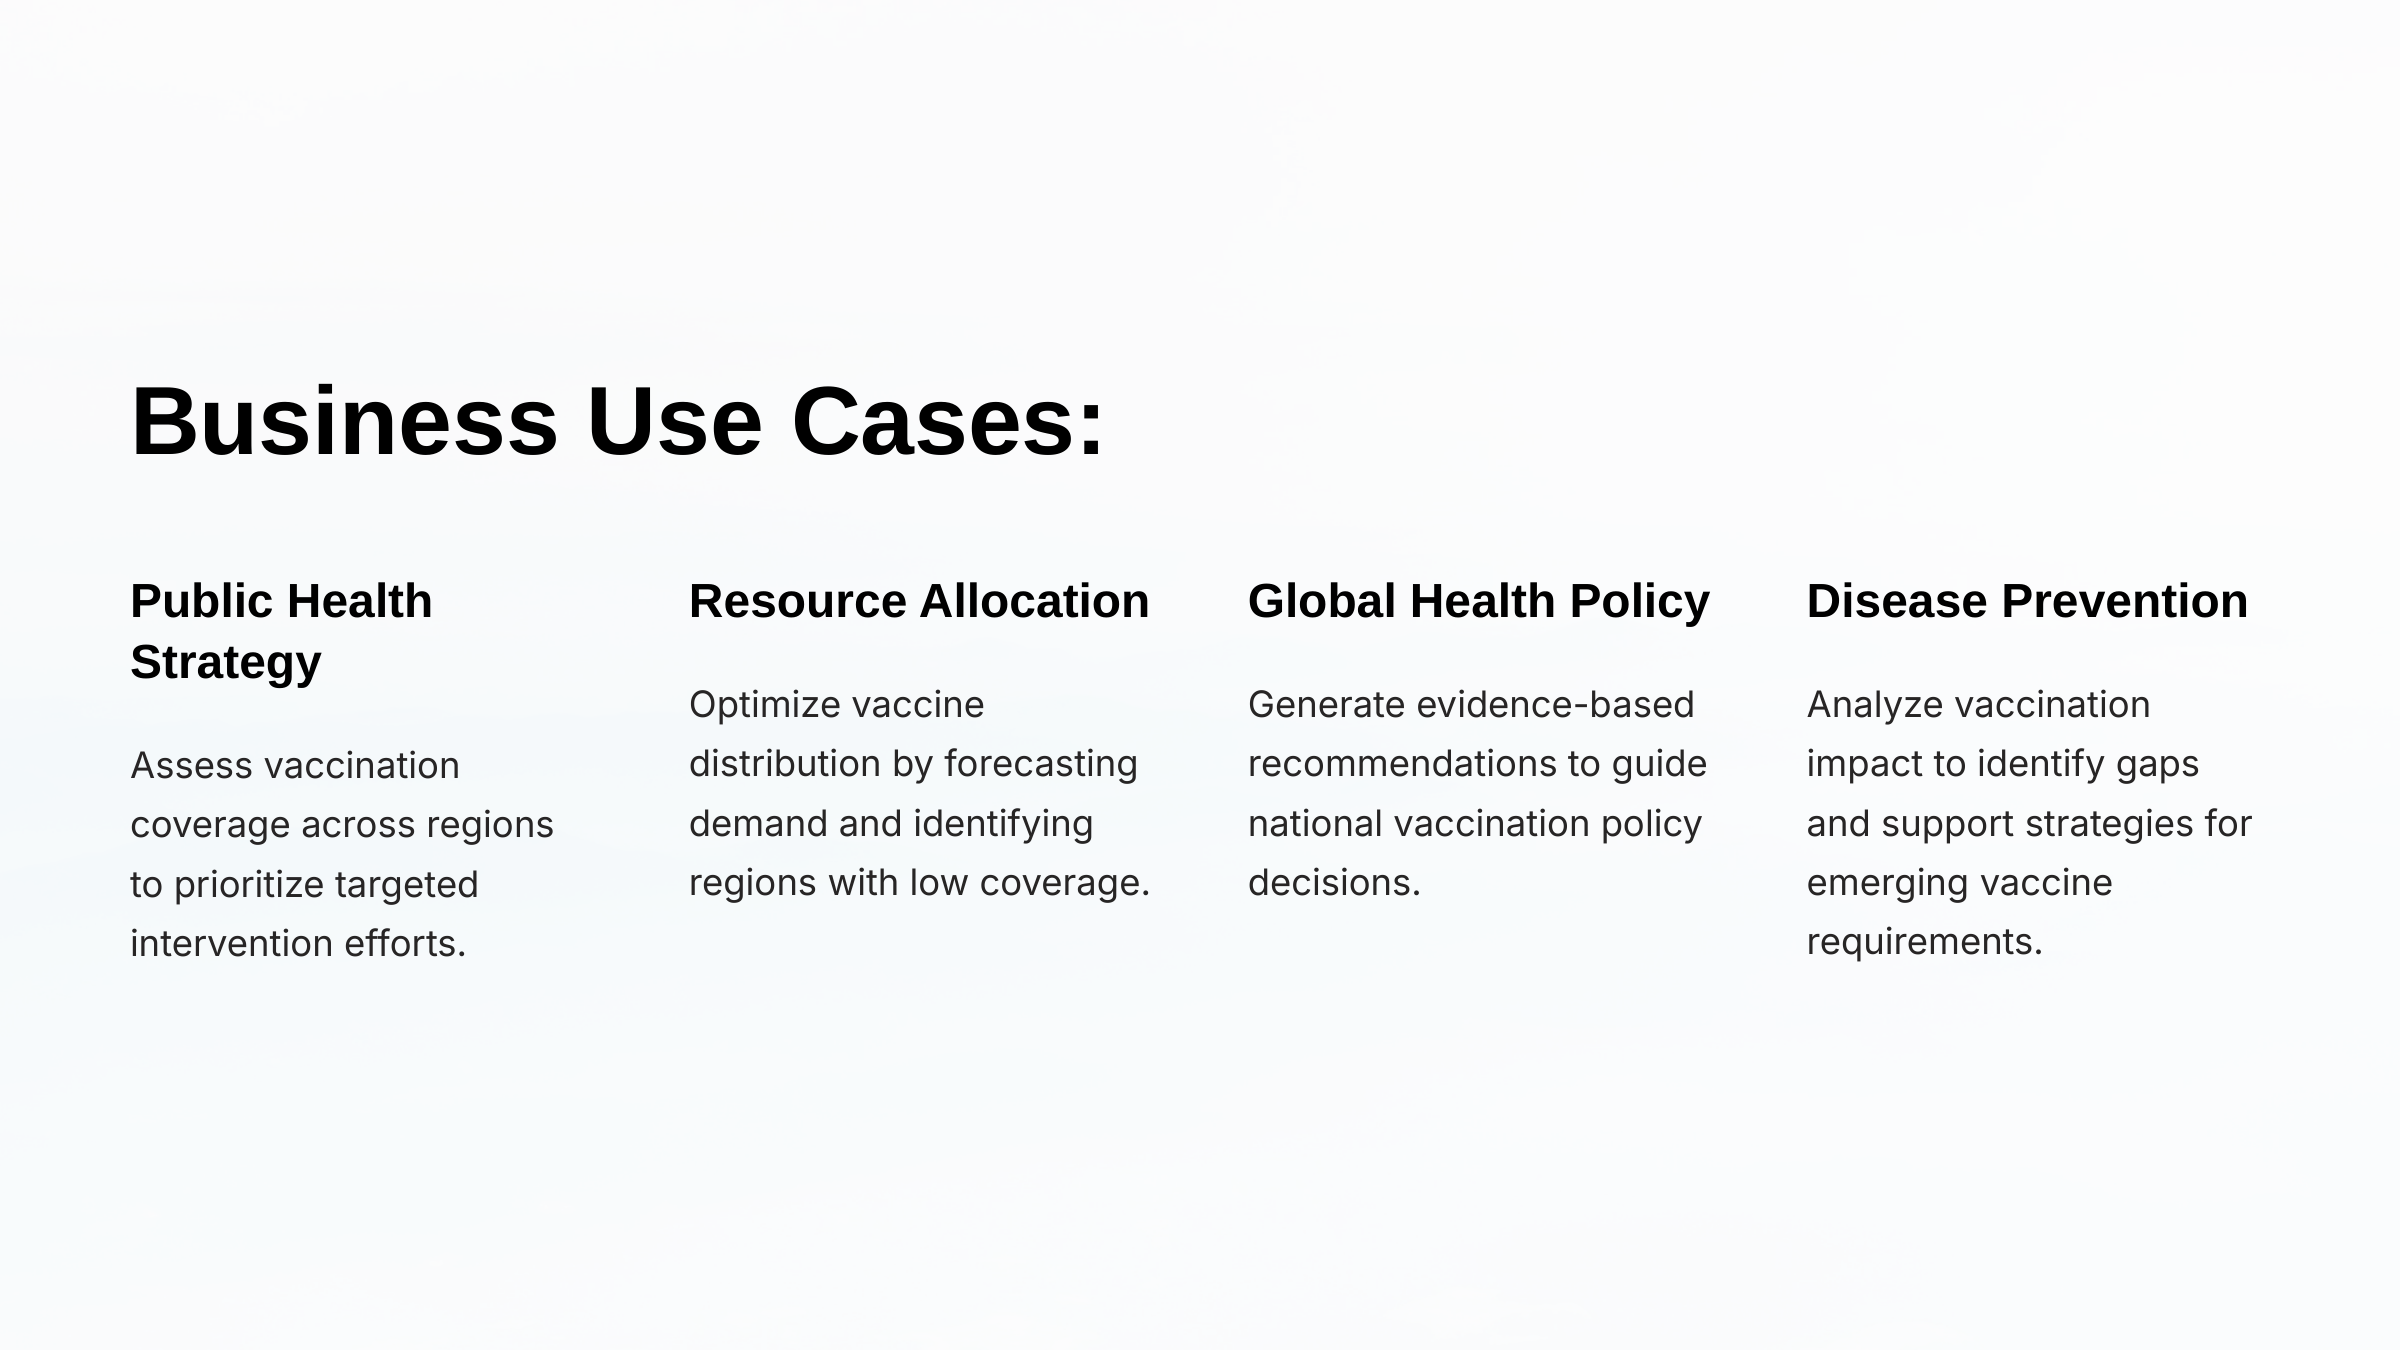

Business Use Cases:
Public Health Strategy
Resource Allocation
Global Health Policy
Disease Prevention
Optimize vaccine distribution by forecasting demand and identifying regions with low coverage.
Generate evidence-based recommendations to guide national vaccination policy decisions.
Analyze vaccination impact to identify gaps and support strategies for emerging vaccine requirements.
Assess vaccination coverage across regions to prioritize targeted intervention efforts.